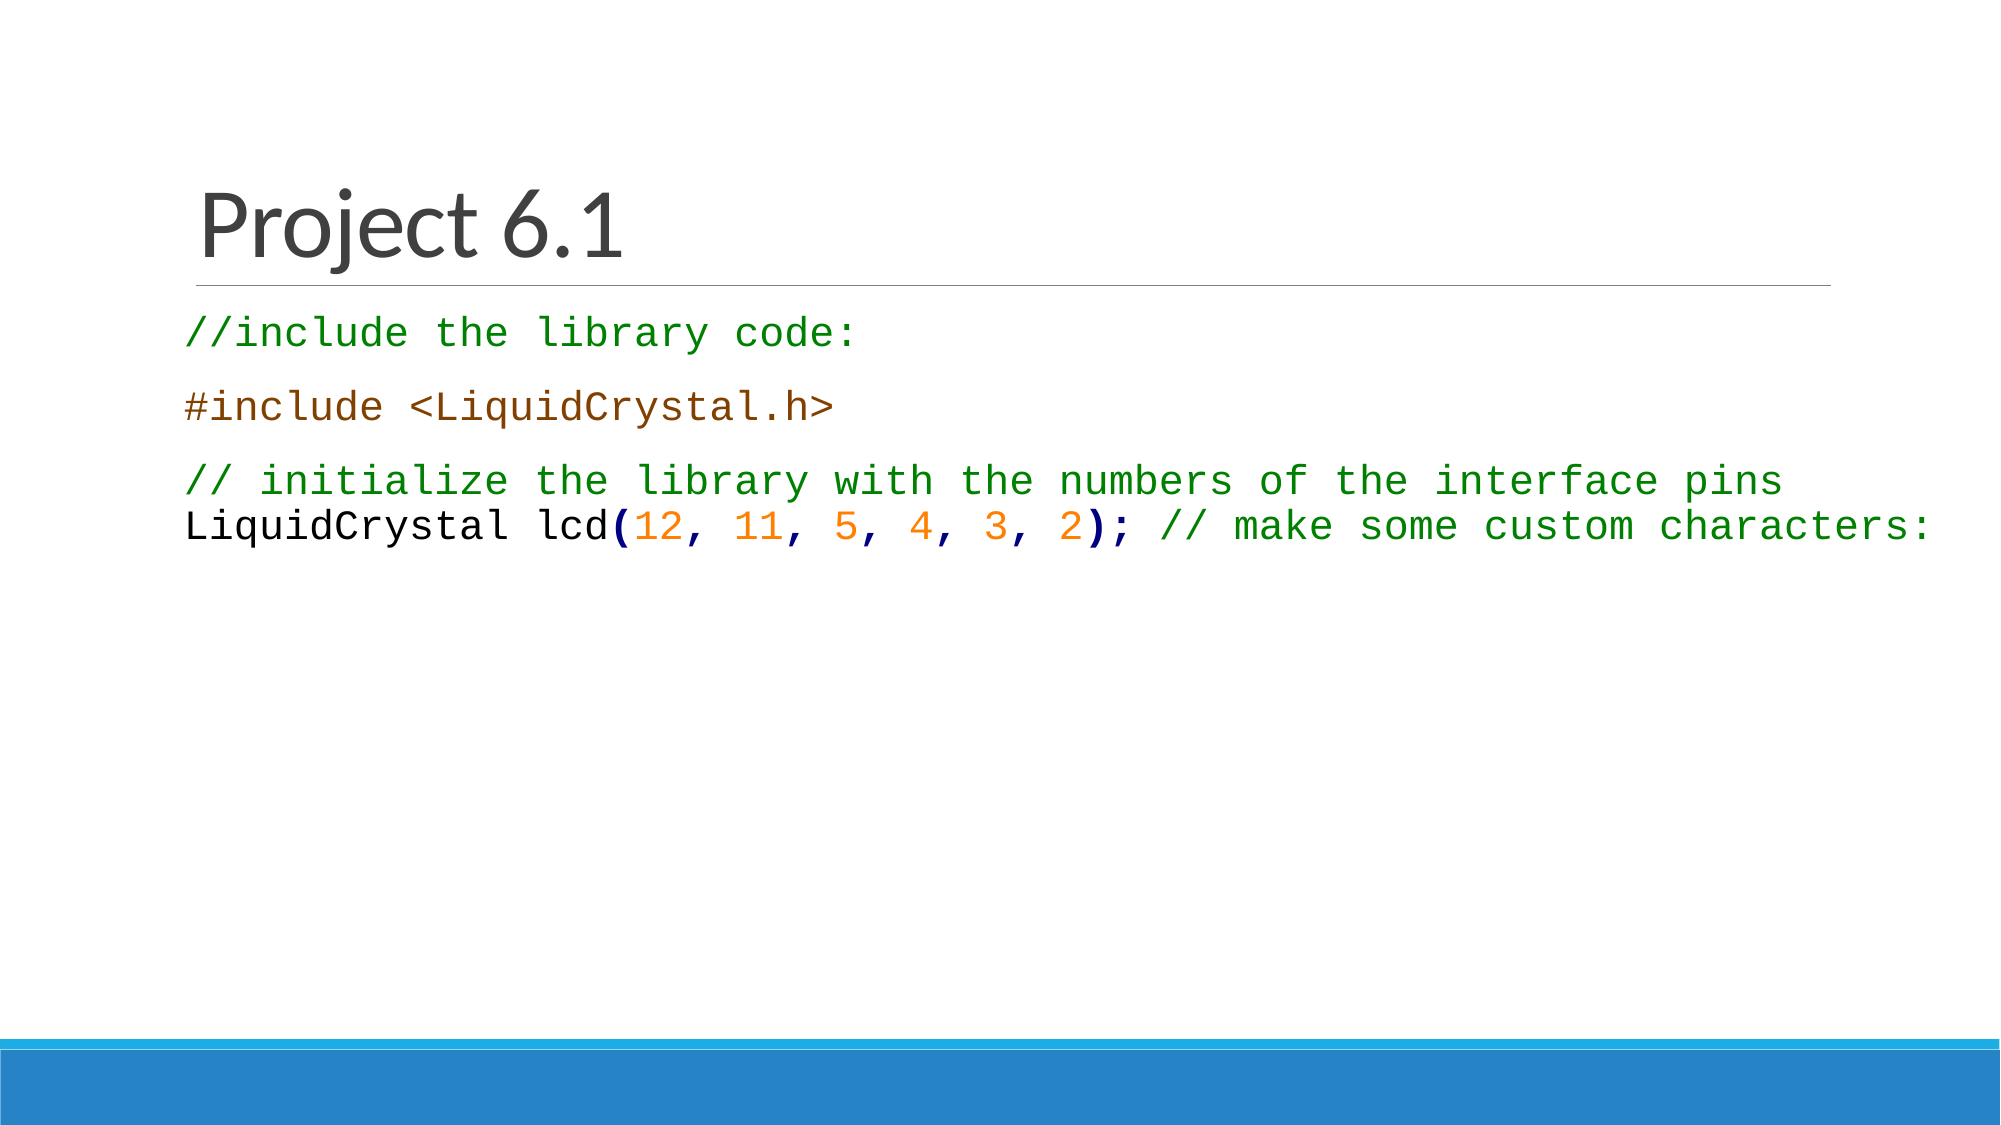

# Project 6.1
//include the library code:
#include <LiquidCrystal.h>
// initialize the library with the numbers of the interface pins LiquidCrystal lcd(12, 11, 5, 4, 3, 2); // make some custom characters: